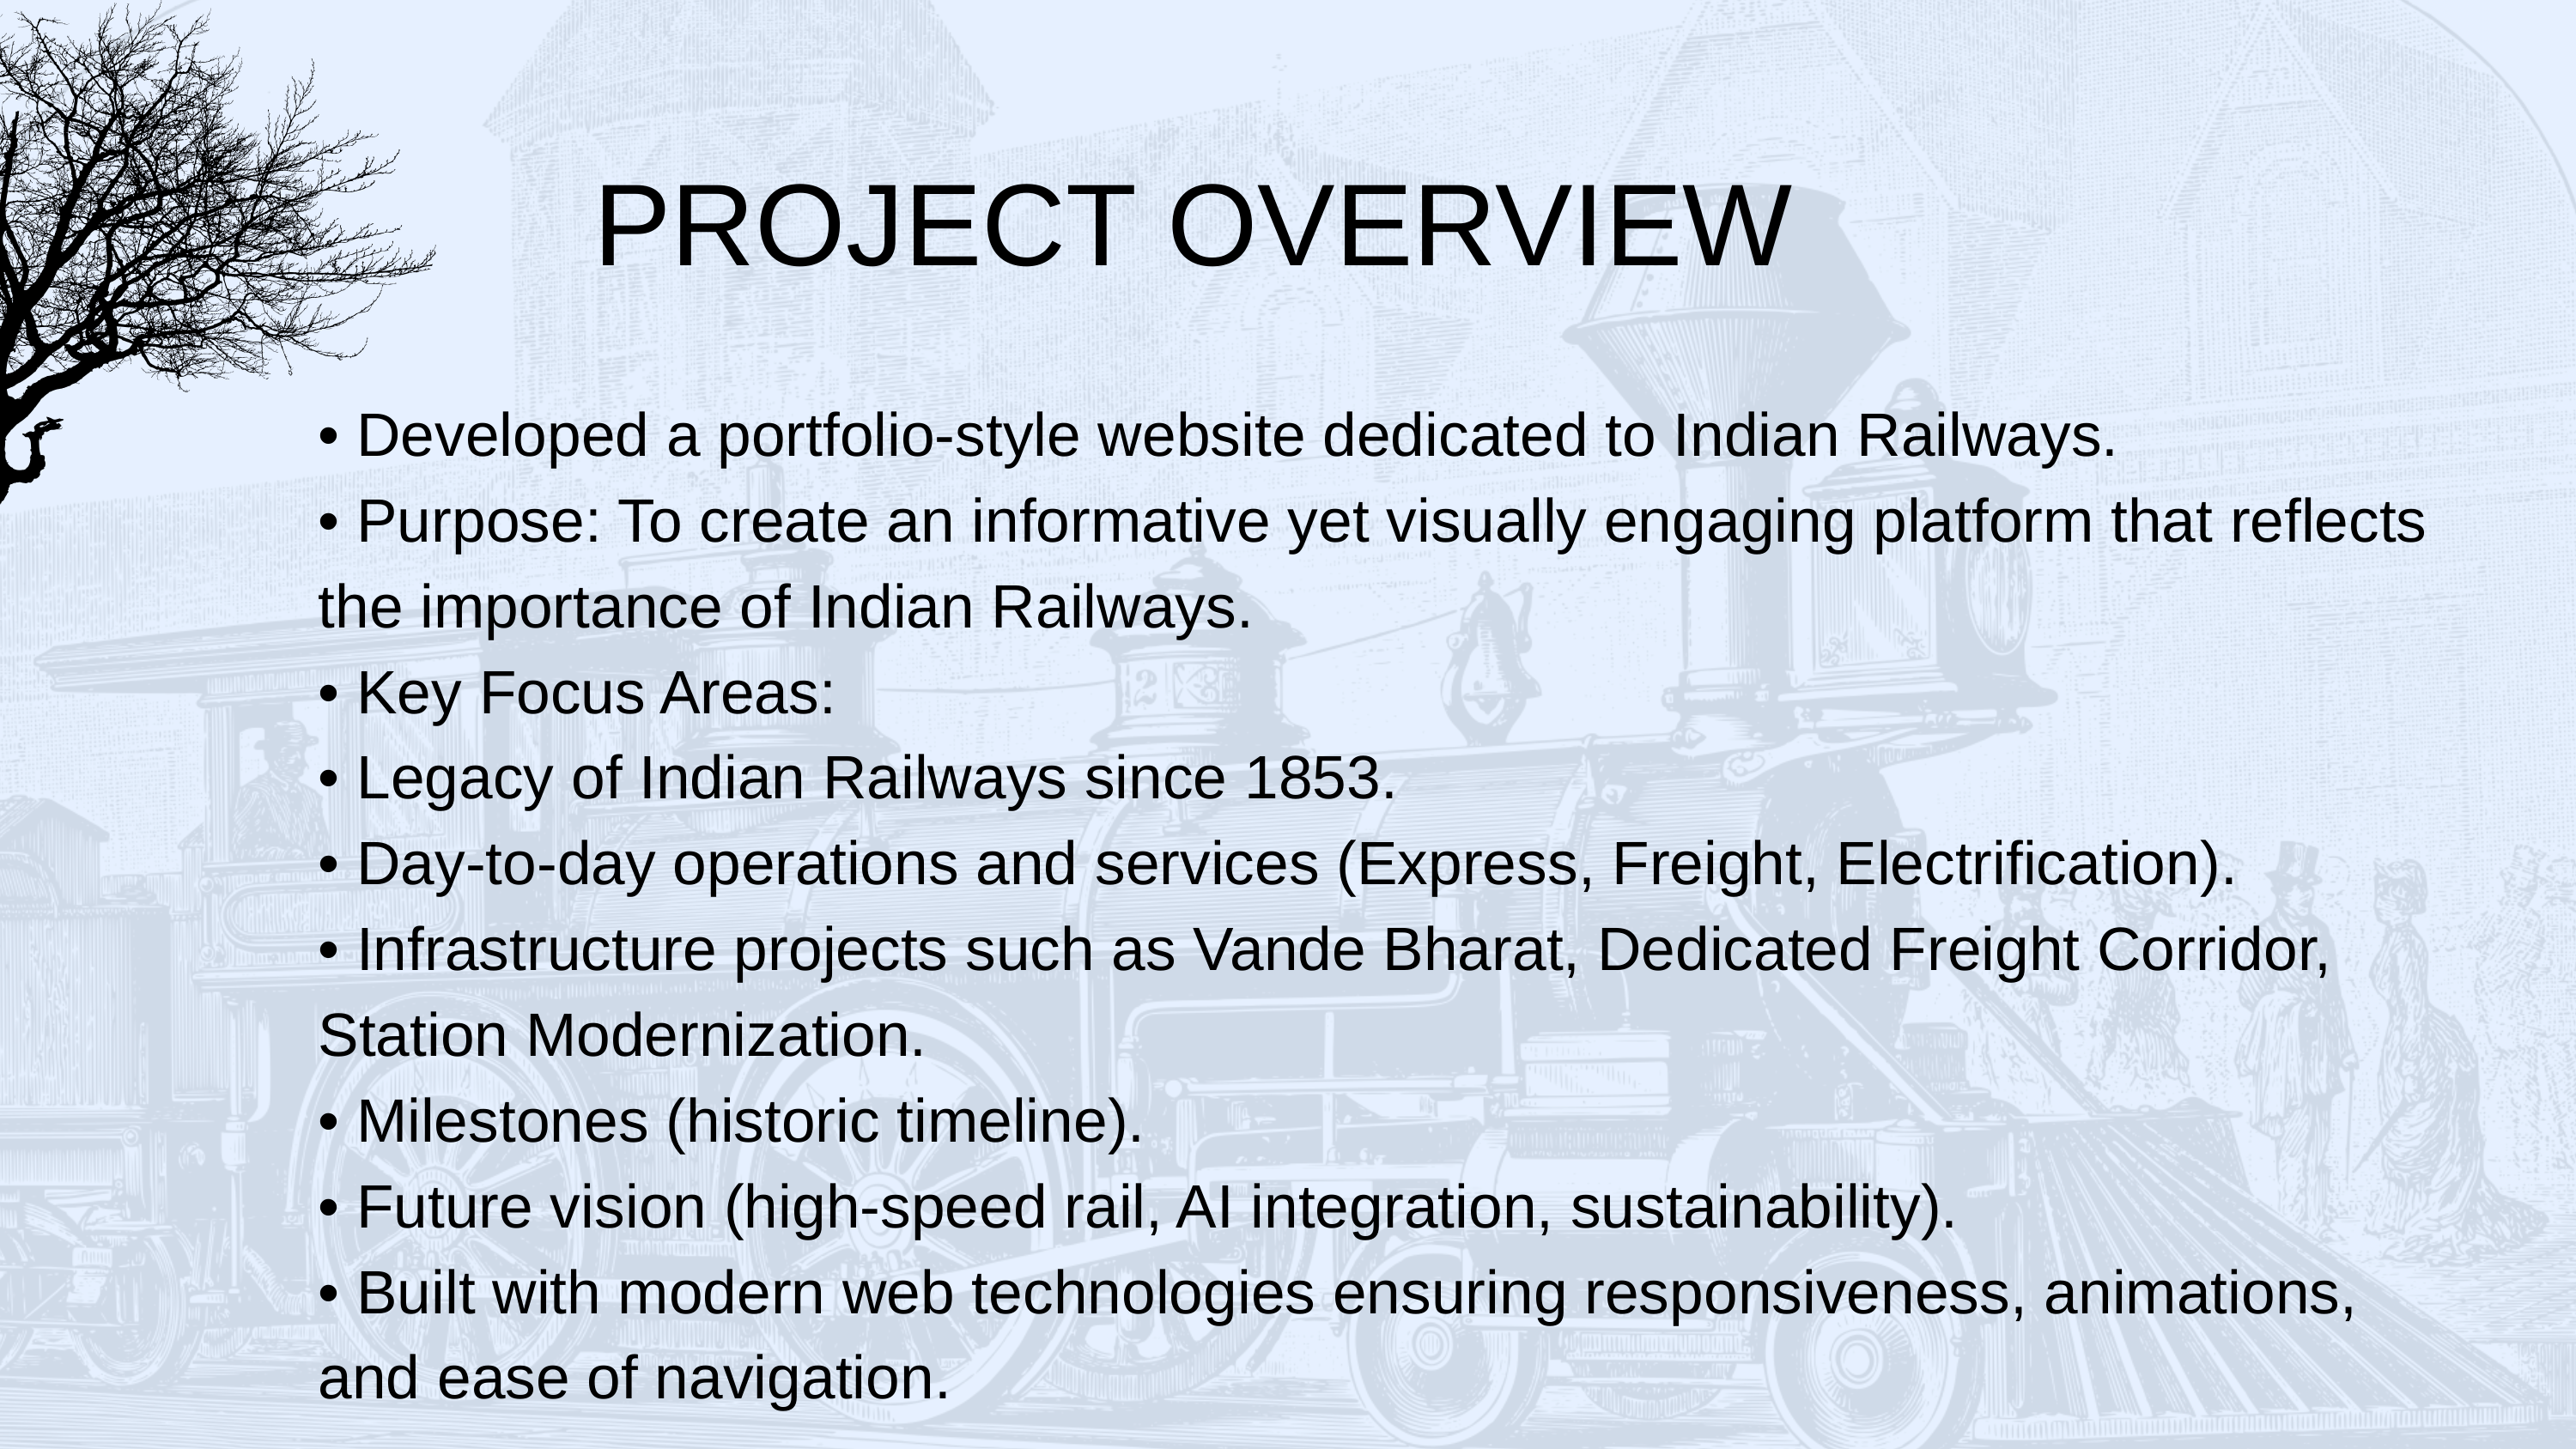

PROJECT OVERVIEW
• Developed a portfolio-style website dedicated to Indian Railways.
• Purpose: To create an informative yet visually engaging platform that reflects the importance of Indian Railways.
• Key Focus Areas:
• Legacy of Indian Railways since 1853.
• Day-to-day operations and services (Express, Freight, Electrification).
• Infrastructure projects such as Vande Bharat, Dedicated Freight Corridor, Station Modernization.
• Milestones (historic timeline).
• Future vision (high-speed rail, AI integration, sustainability).
• Built with modern web technologies ensuring responsiveness, animations, and ease of navigation.